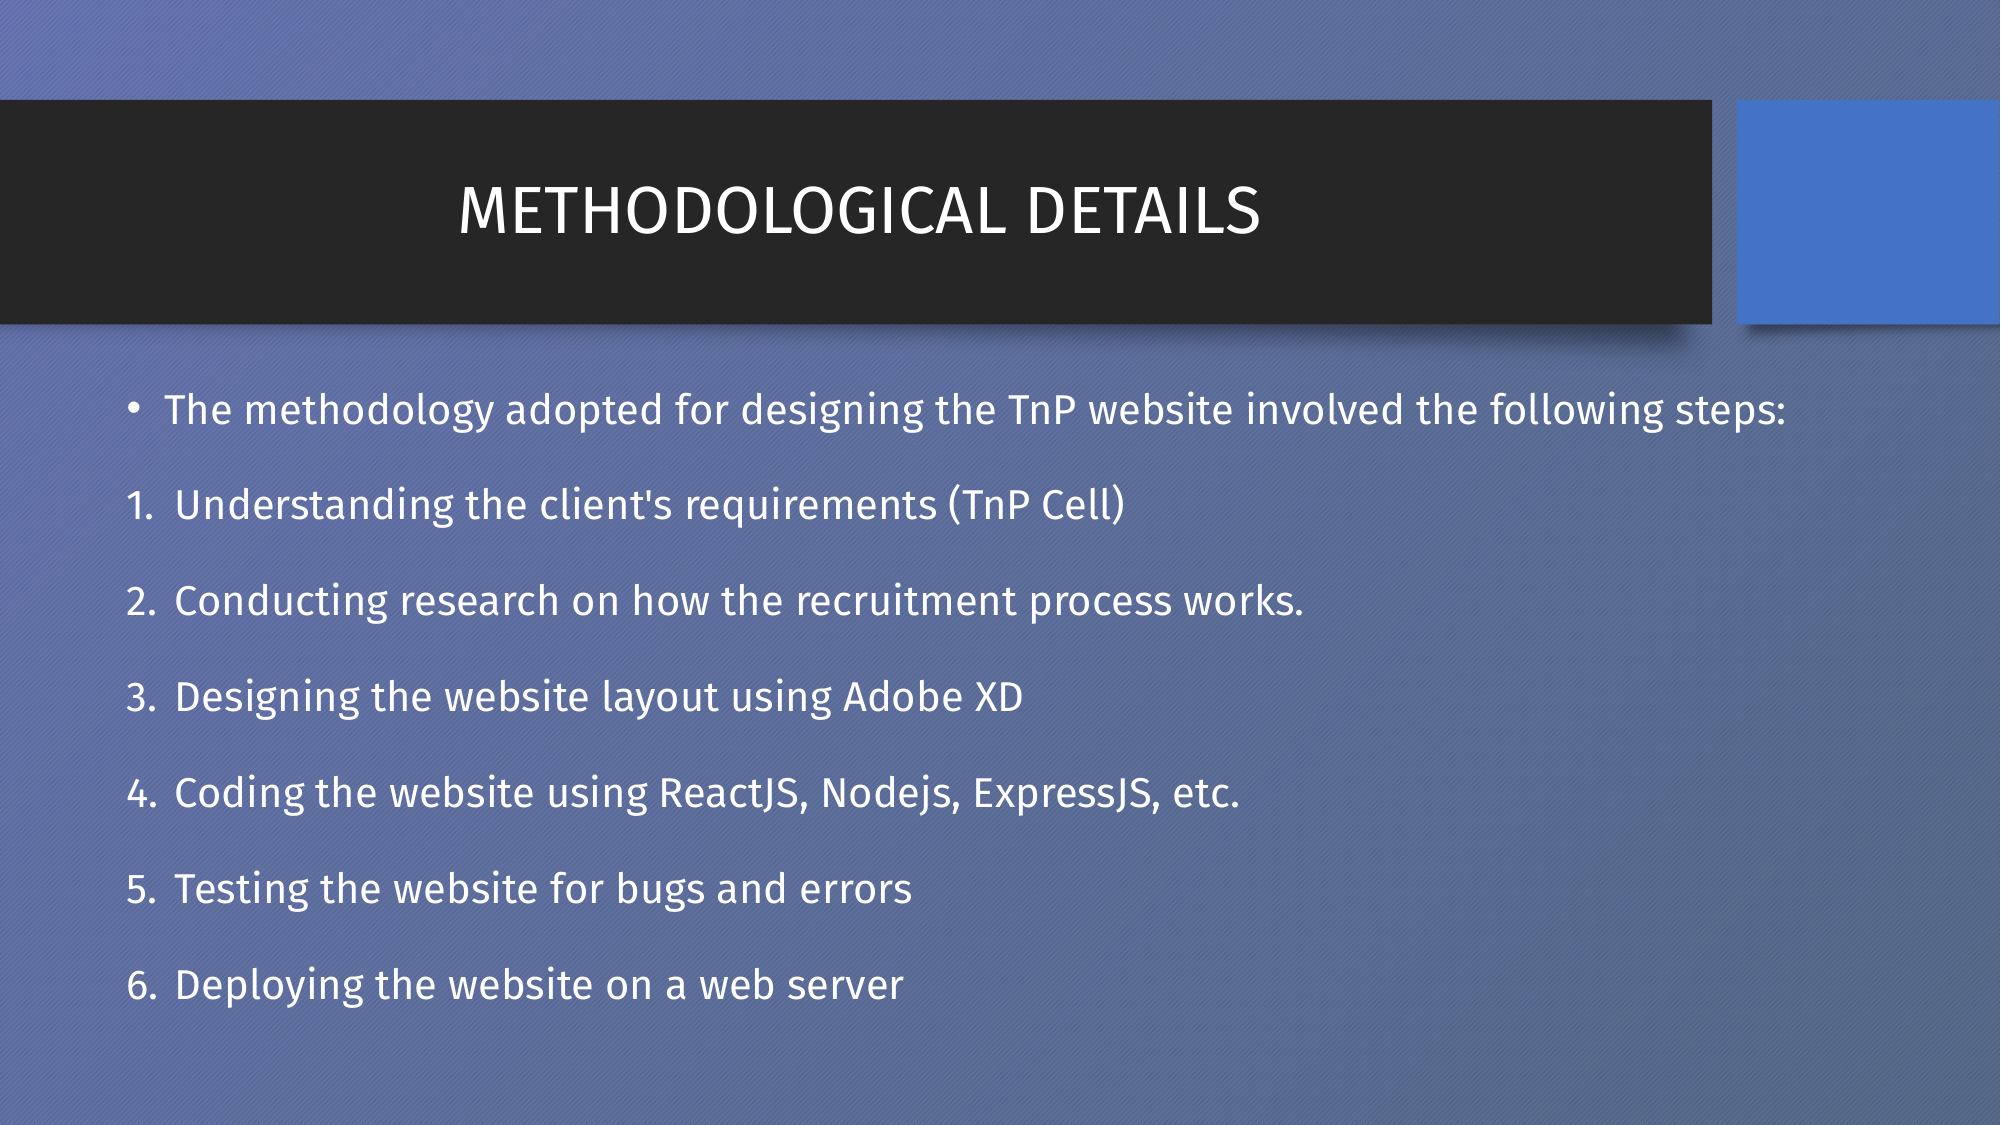

# METHODOLOGICAL DETAILS
The methodology adopted for designing the TnP website involved the following steps:
 Understanding the client's requirements (TnP Cell)
 Conducting research on how the recruitment process works.
 Designing the website layout using Adobe XD
 Coding the website using ReactJS, Nodejs, ExpressJS, etc.
 Testing the website for bugs and errors
 Deploying the website on a web server